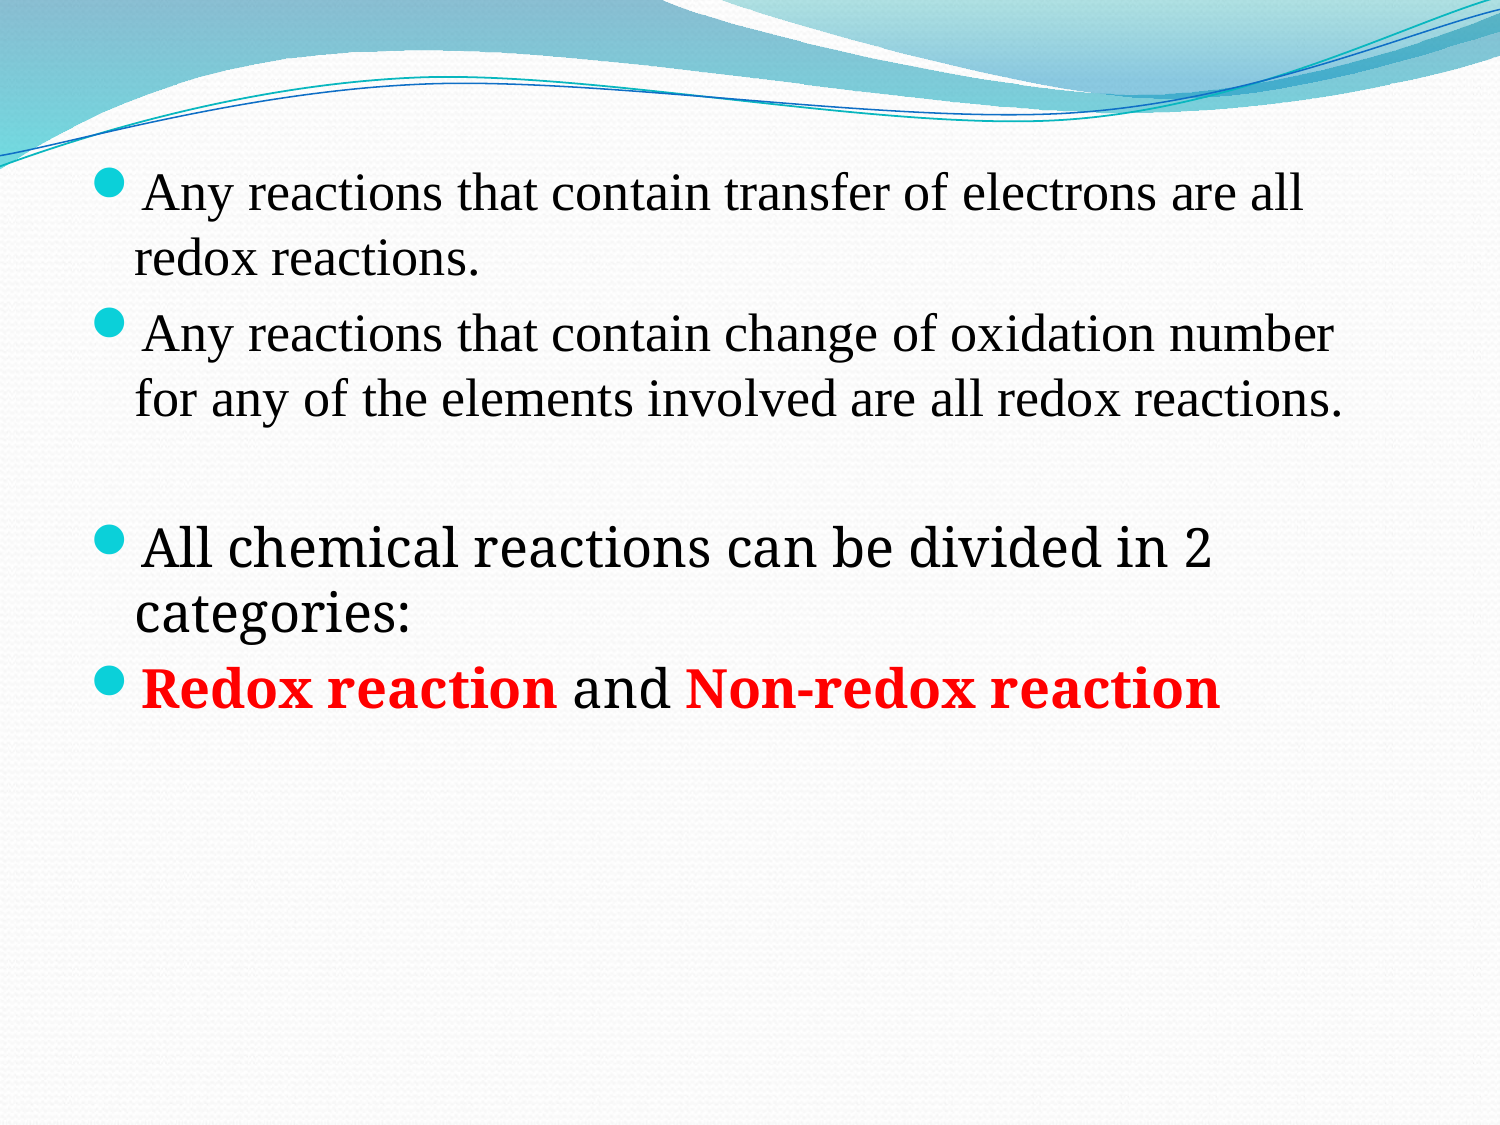

Any reactions that contain transfer of electrons are all redox reactions.
Any reactions that contain change of oxidation number for any of the elements involved are all redox reactions.

All chemical reactions can be divided in 2 categories:
Redox reaction and Non-redox reaction